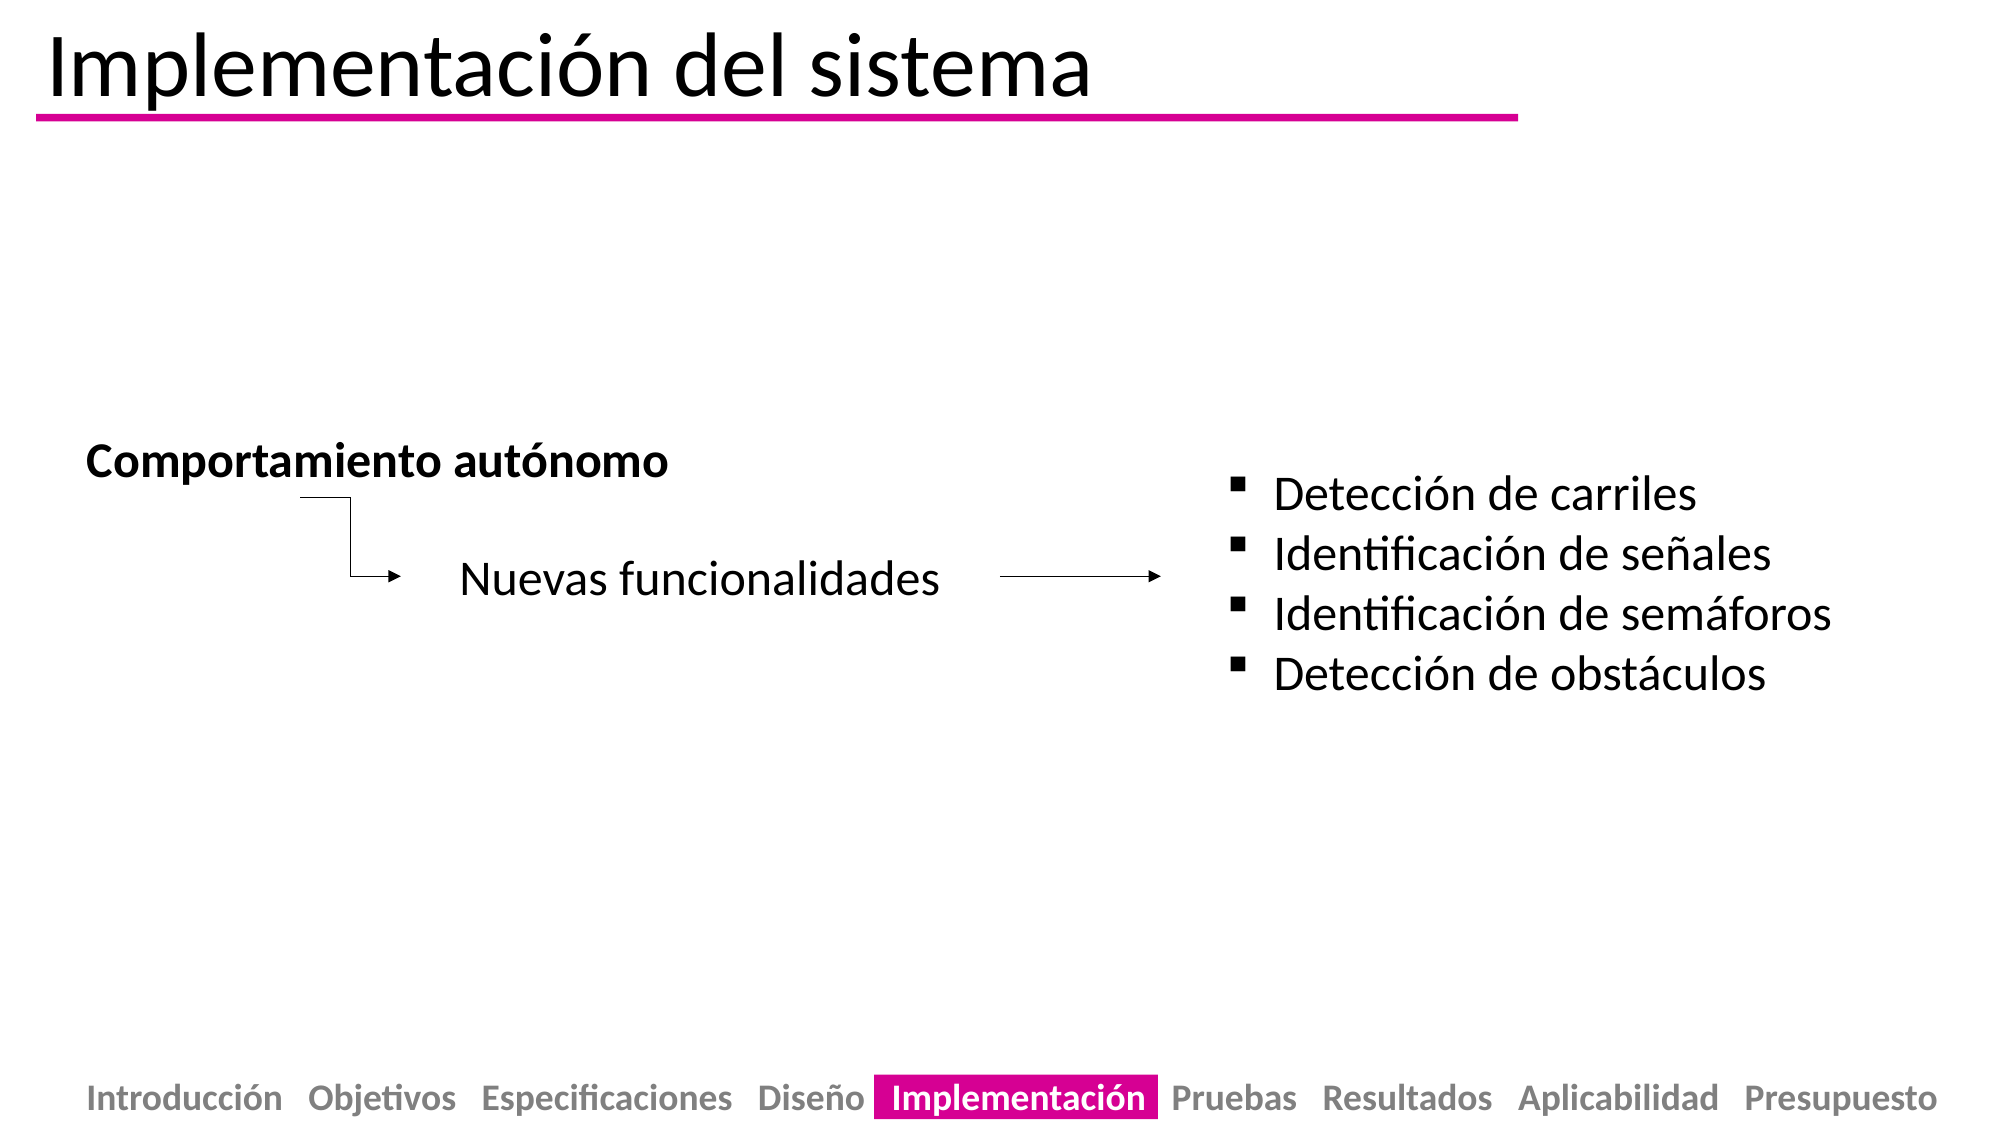

# Implementación del sistema

Comportamiento autónomo
Detección de carriles
Identificación de señales
Identificación de semáforos
Detección de obstáculos
Nuevas funcionalidades
   Introducción   Objetivos   Especificaciones   Diseño   Implementación   Pruebas   Resultados   Aplicabilidad   Presupuesto